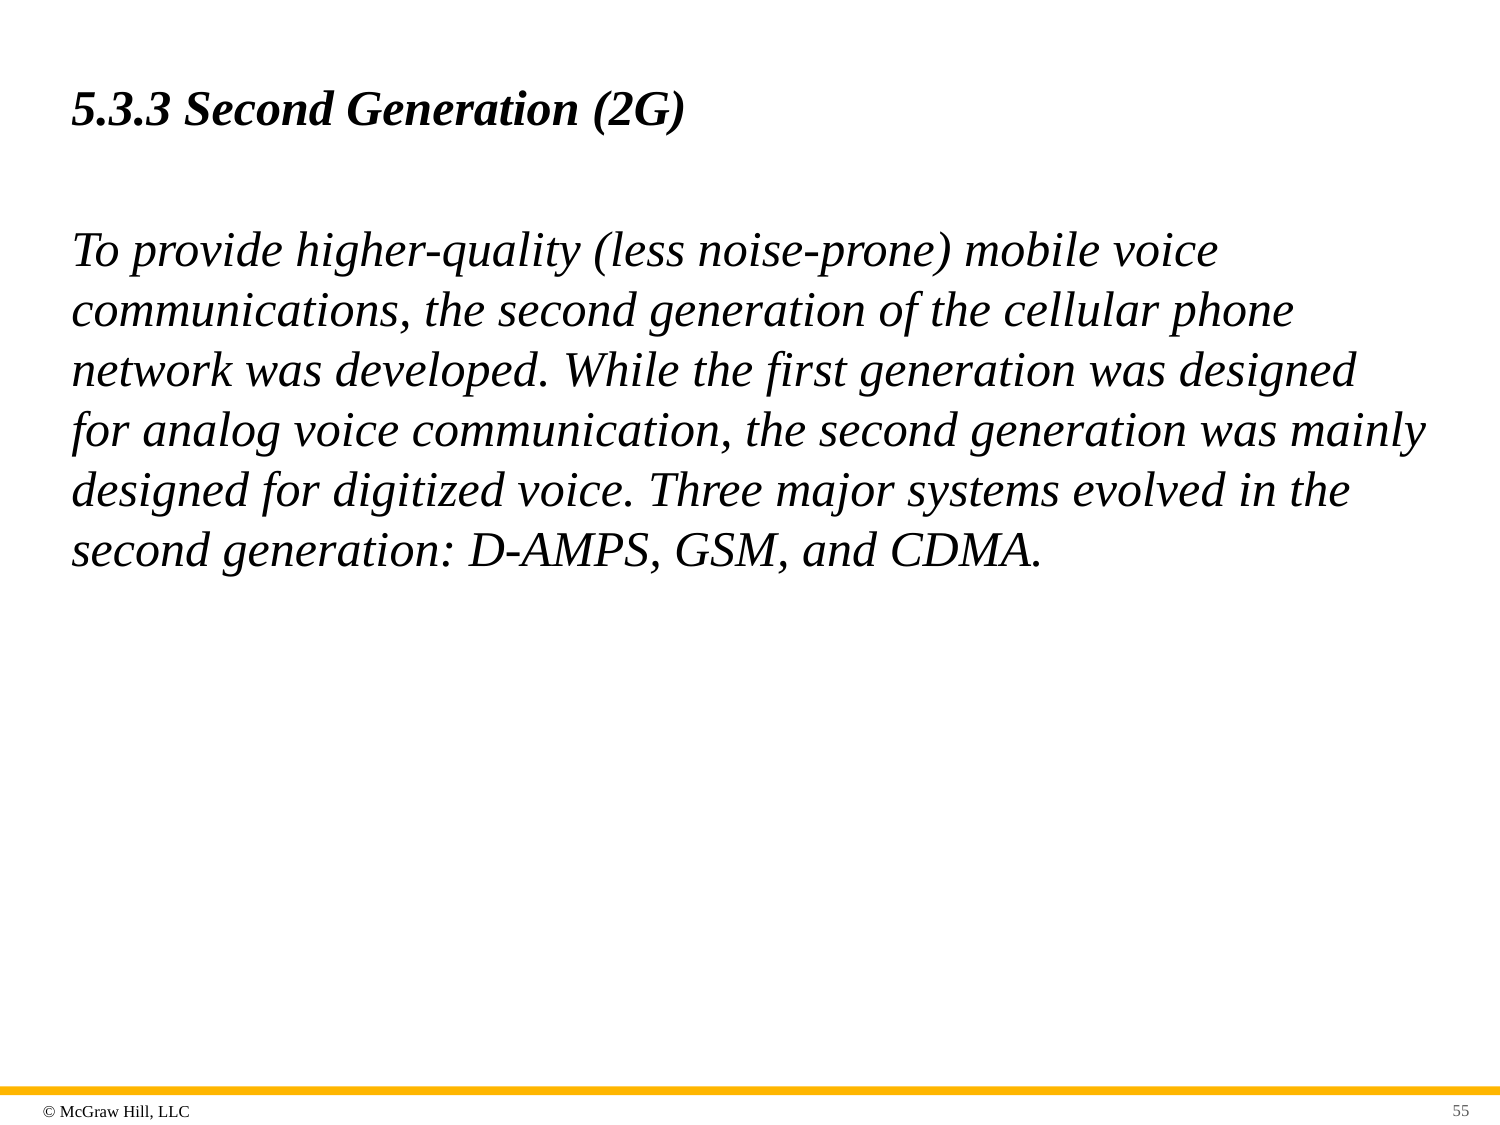

# 5.3.3 Second Generation (2G)
To provide higher-quality (less noise-prone) mobile voice communications, the second generation of the cellular phone network was developed. While the first generation was designed for analog voice communication, the second generation was mainly designed for digitized voice. Three major systems evolved in the second generation: D-AMPS, GSM, and CDMA.
55